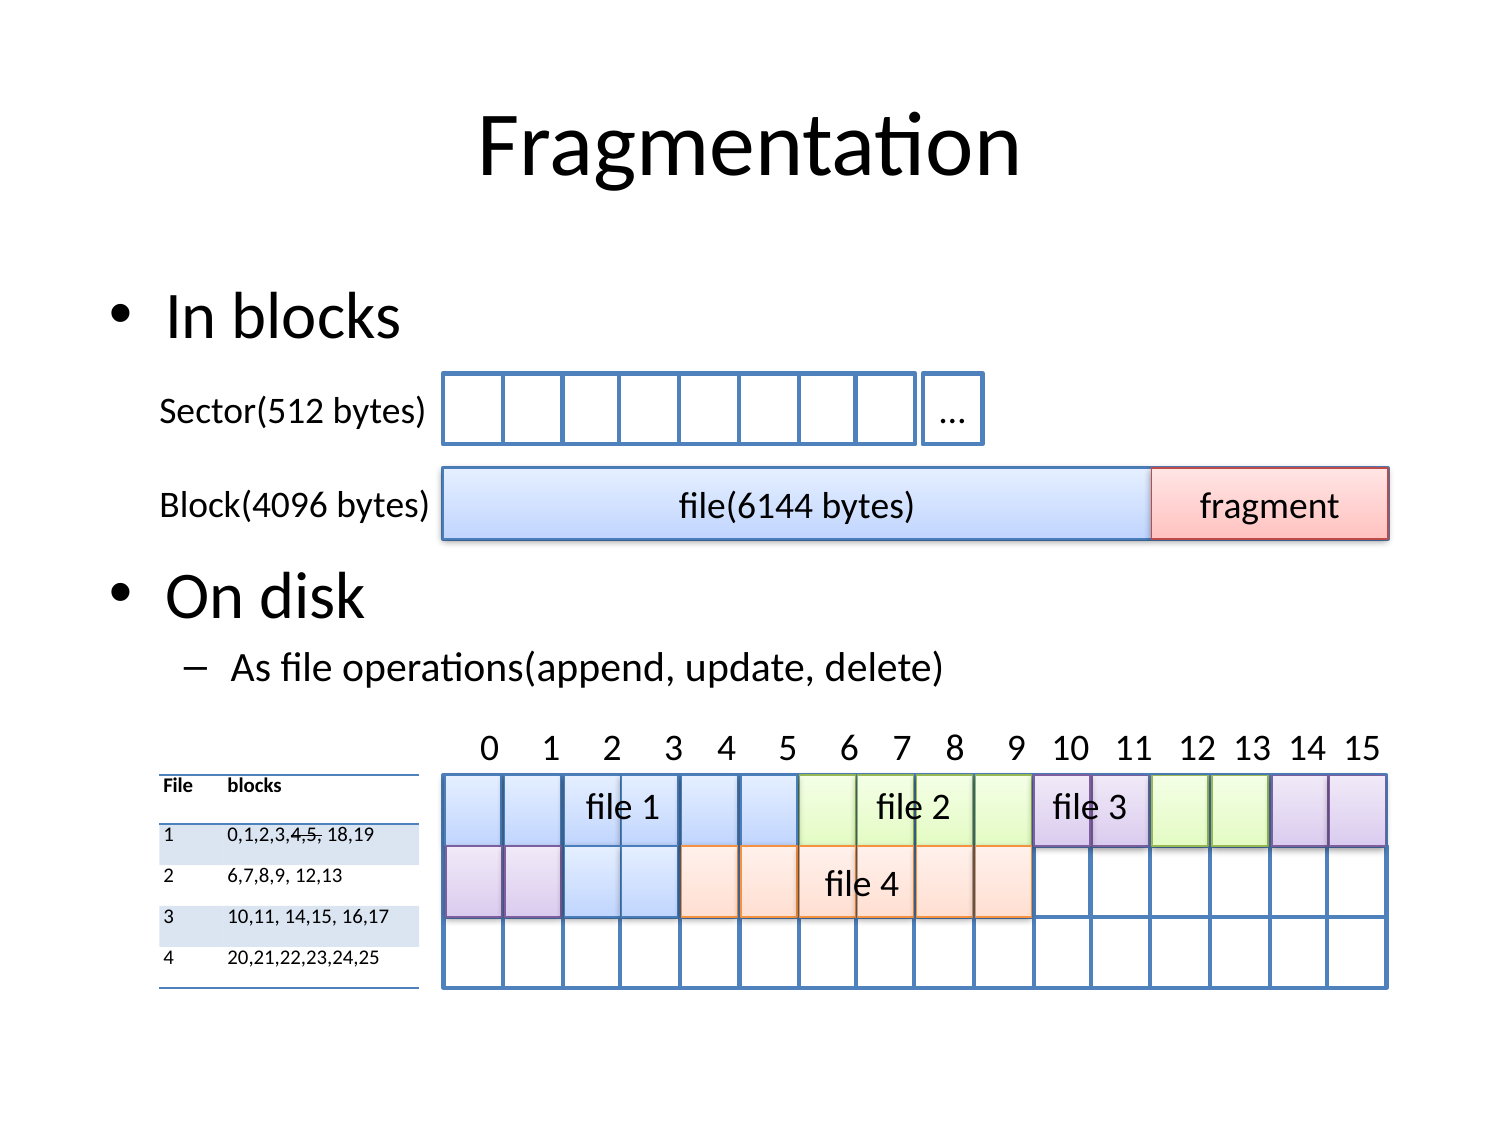

# Fragmentation
In blocks

On disk
As file operations(append, update, delete)

…
Sector(512 bytes)
file(6144 bytes)

fragment
Block(4096 bytes)
0     1     2     3    4     5     6    7    8     9   10   11   12  13  14  15

file 1

file 2

file 3

| File | blocks |
| --- | --- |
| 1 | 0,1,2,3,4,5, 18,19 |
| 2 | 6,7,8,9, 12,13 |
| 3 | 10,11, 14,15, 16,17 |
| 4 | 20,21,22,23,24,25 |

file 4